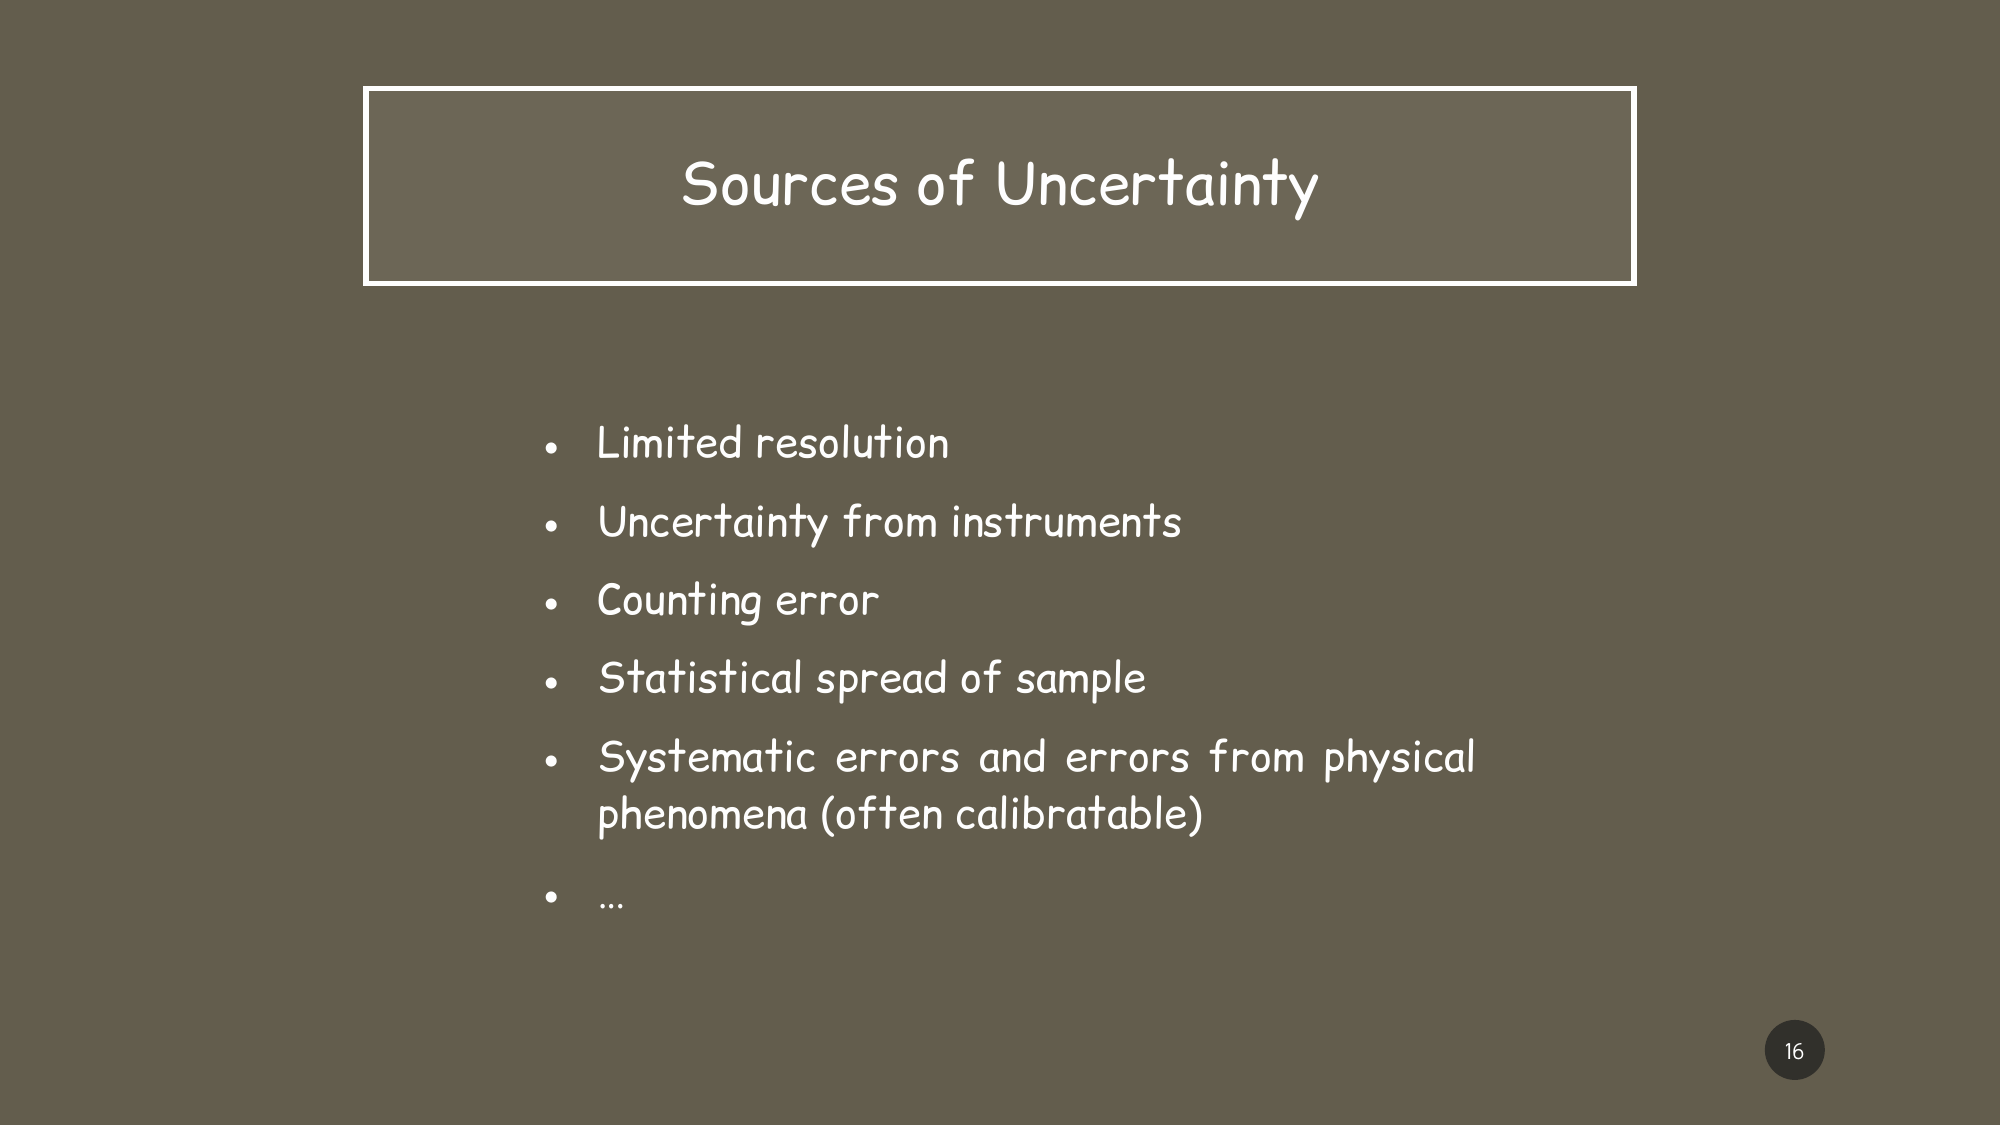

# Sources of Uncertainty
Limited resolution
Uncertainty from instruments
Counting error
Statistical spread of sample
Systematic errors and errors from physical phenomena (often calibratable)
…
16